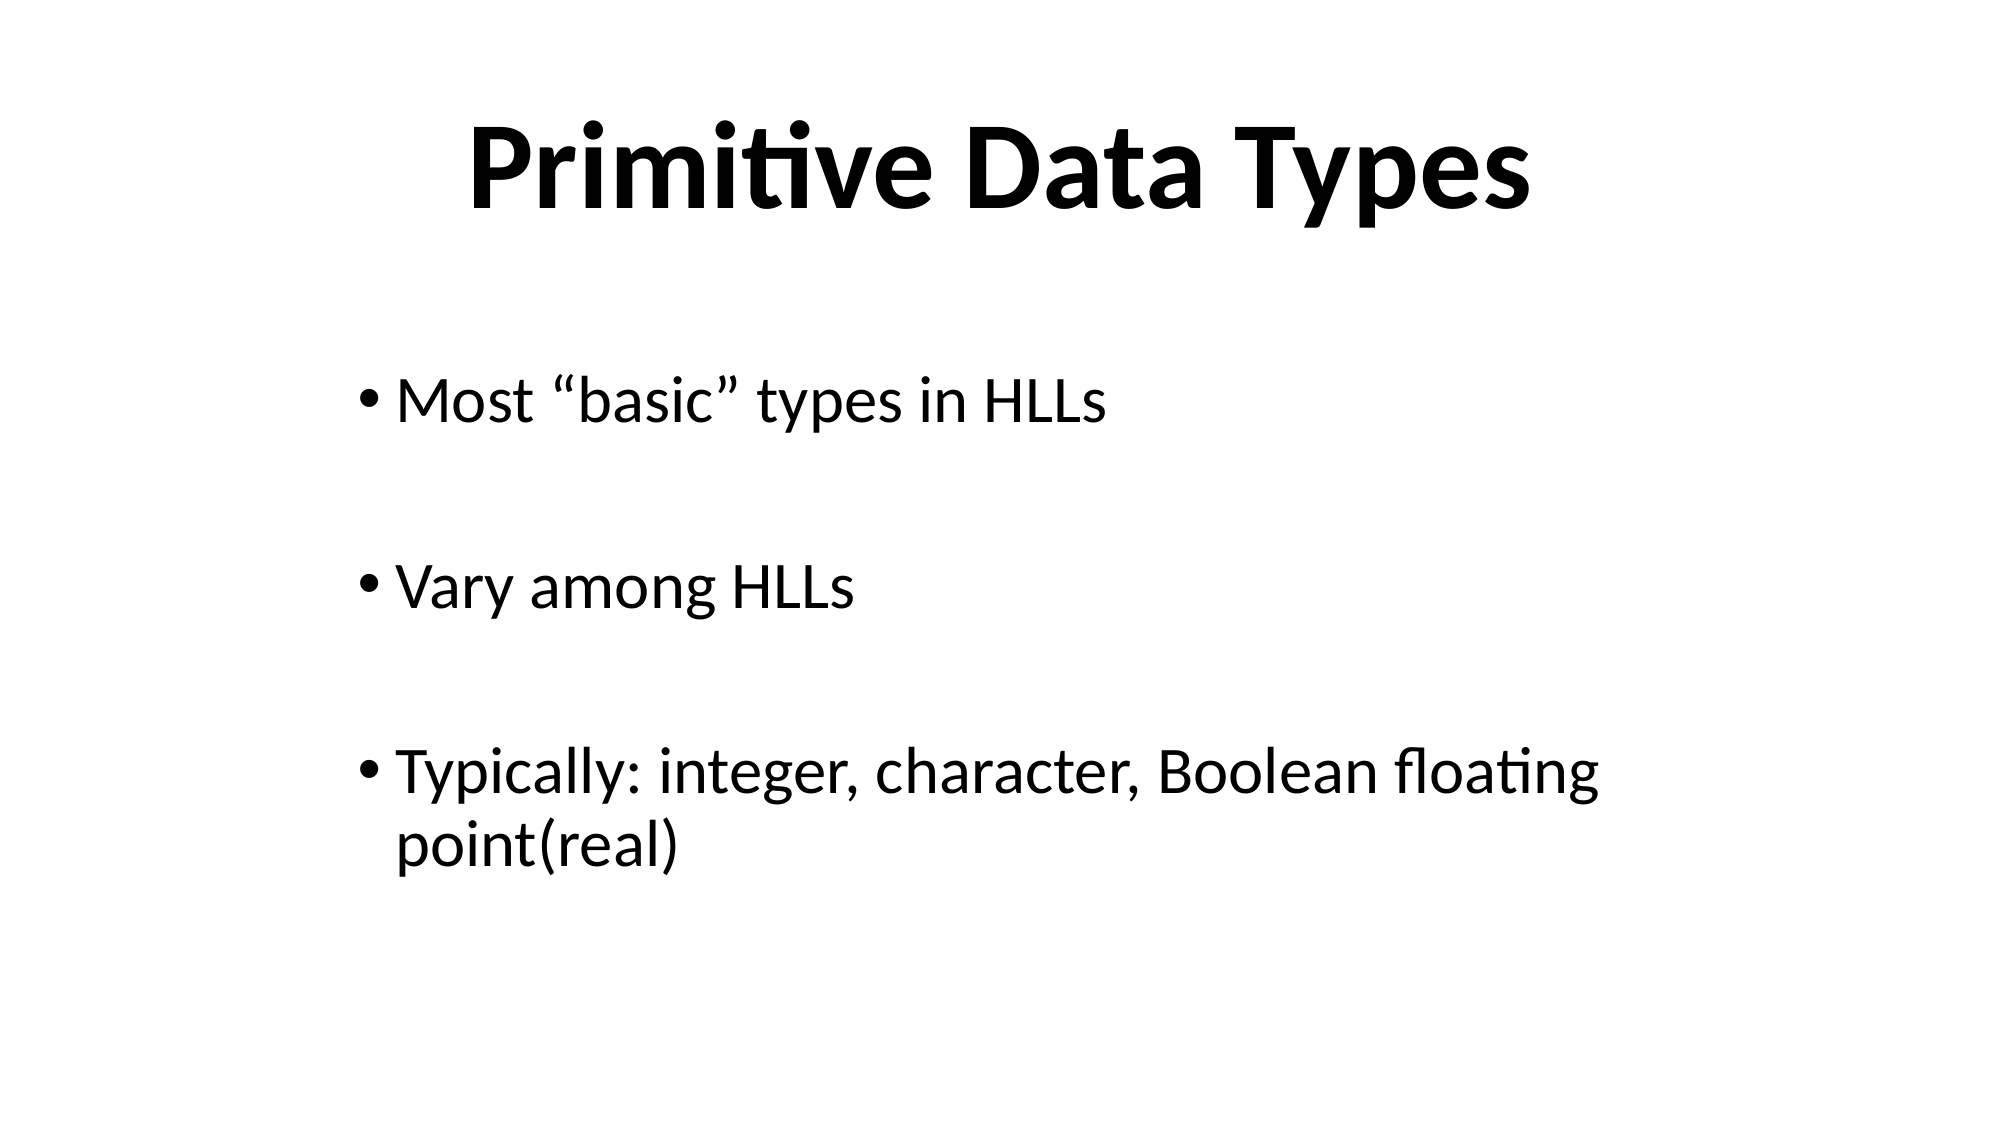

# Primitive Data Types
Most “basic” types in HLLs

Vary among HLLs

Typically: integer, character, Boolean floating point(real)